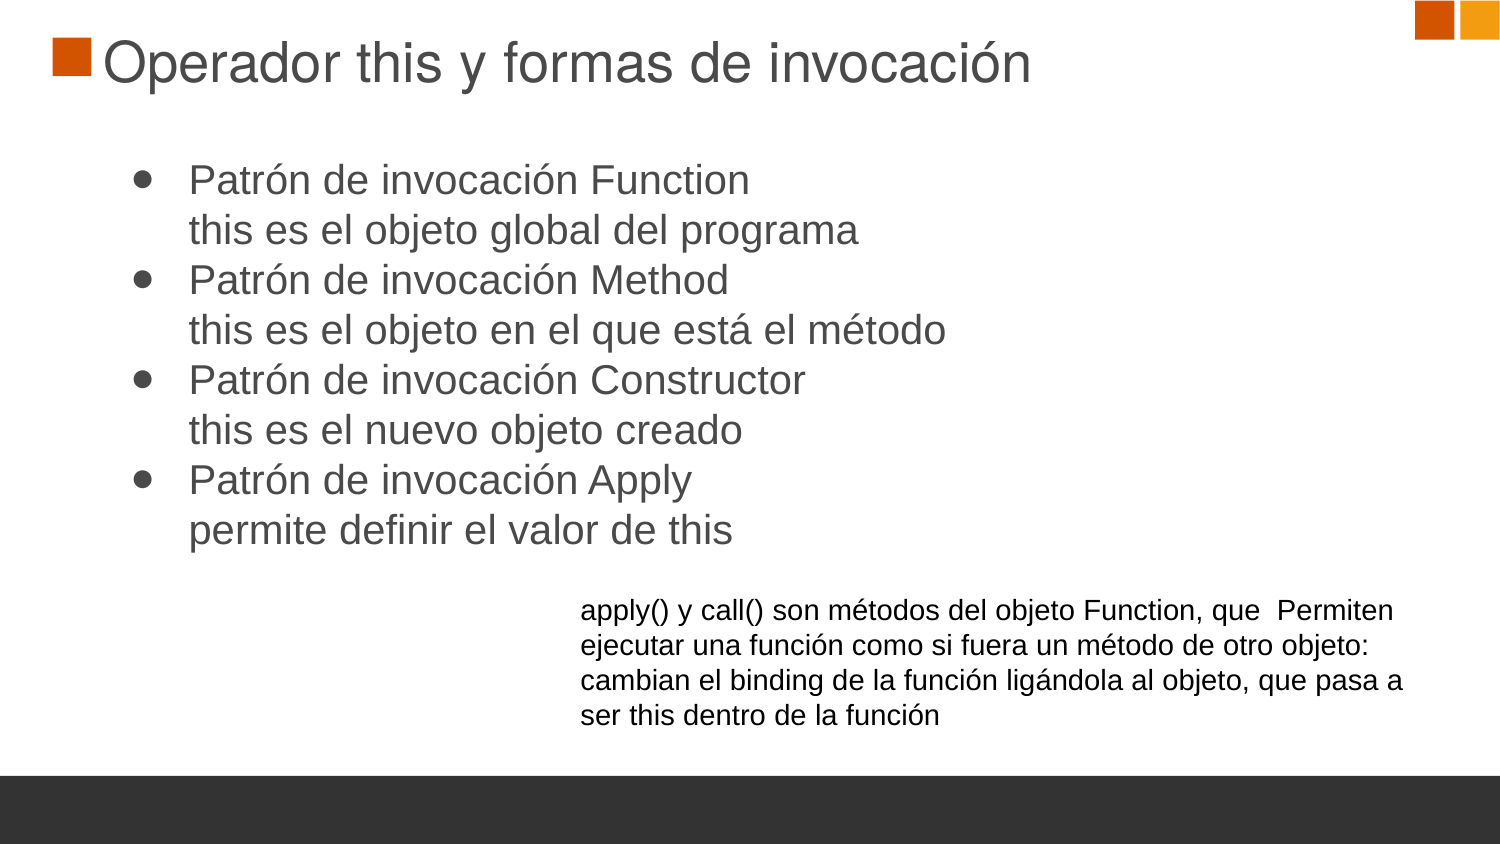

# Operador this y formas de invocación
Patrón de invocación Function
this es el objeto global del programa
Patrón de invocación Method
this es el objeto en el que está el método
Patrón de invocación Constructor
this es el nuevo objeto creado
Patrón de invocación Apply
permite definir el valor de this
apply() y call() son métodos del objeto Function, que  Permiten ejecutar una función como si fuera un método de otro objeto: cambian el binding de la función ligándola al objeto, que pasa a ser this dentro de la función